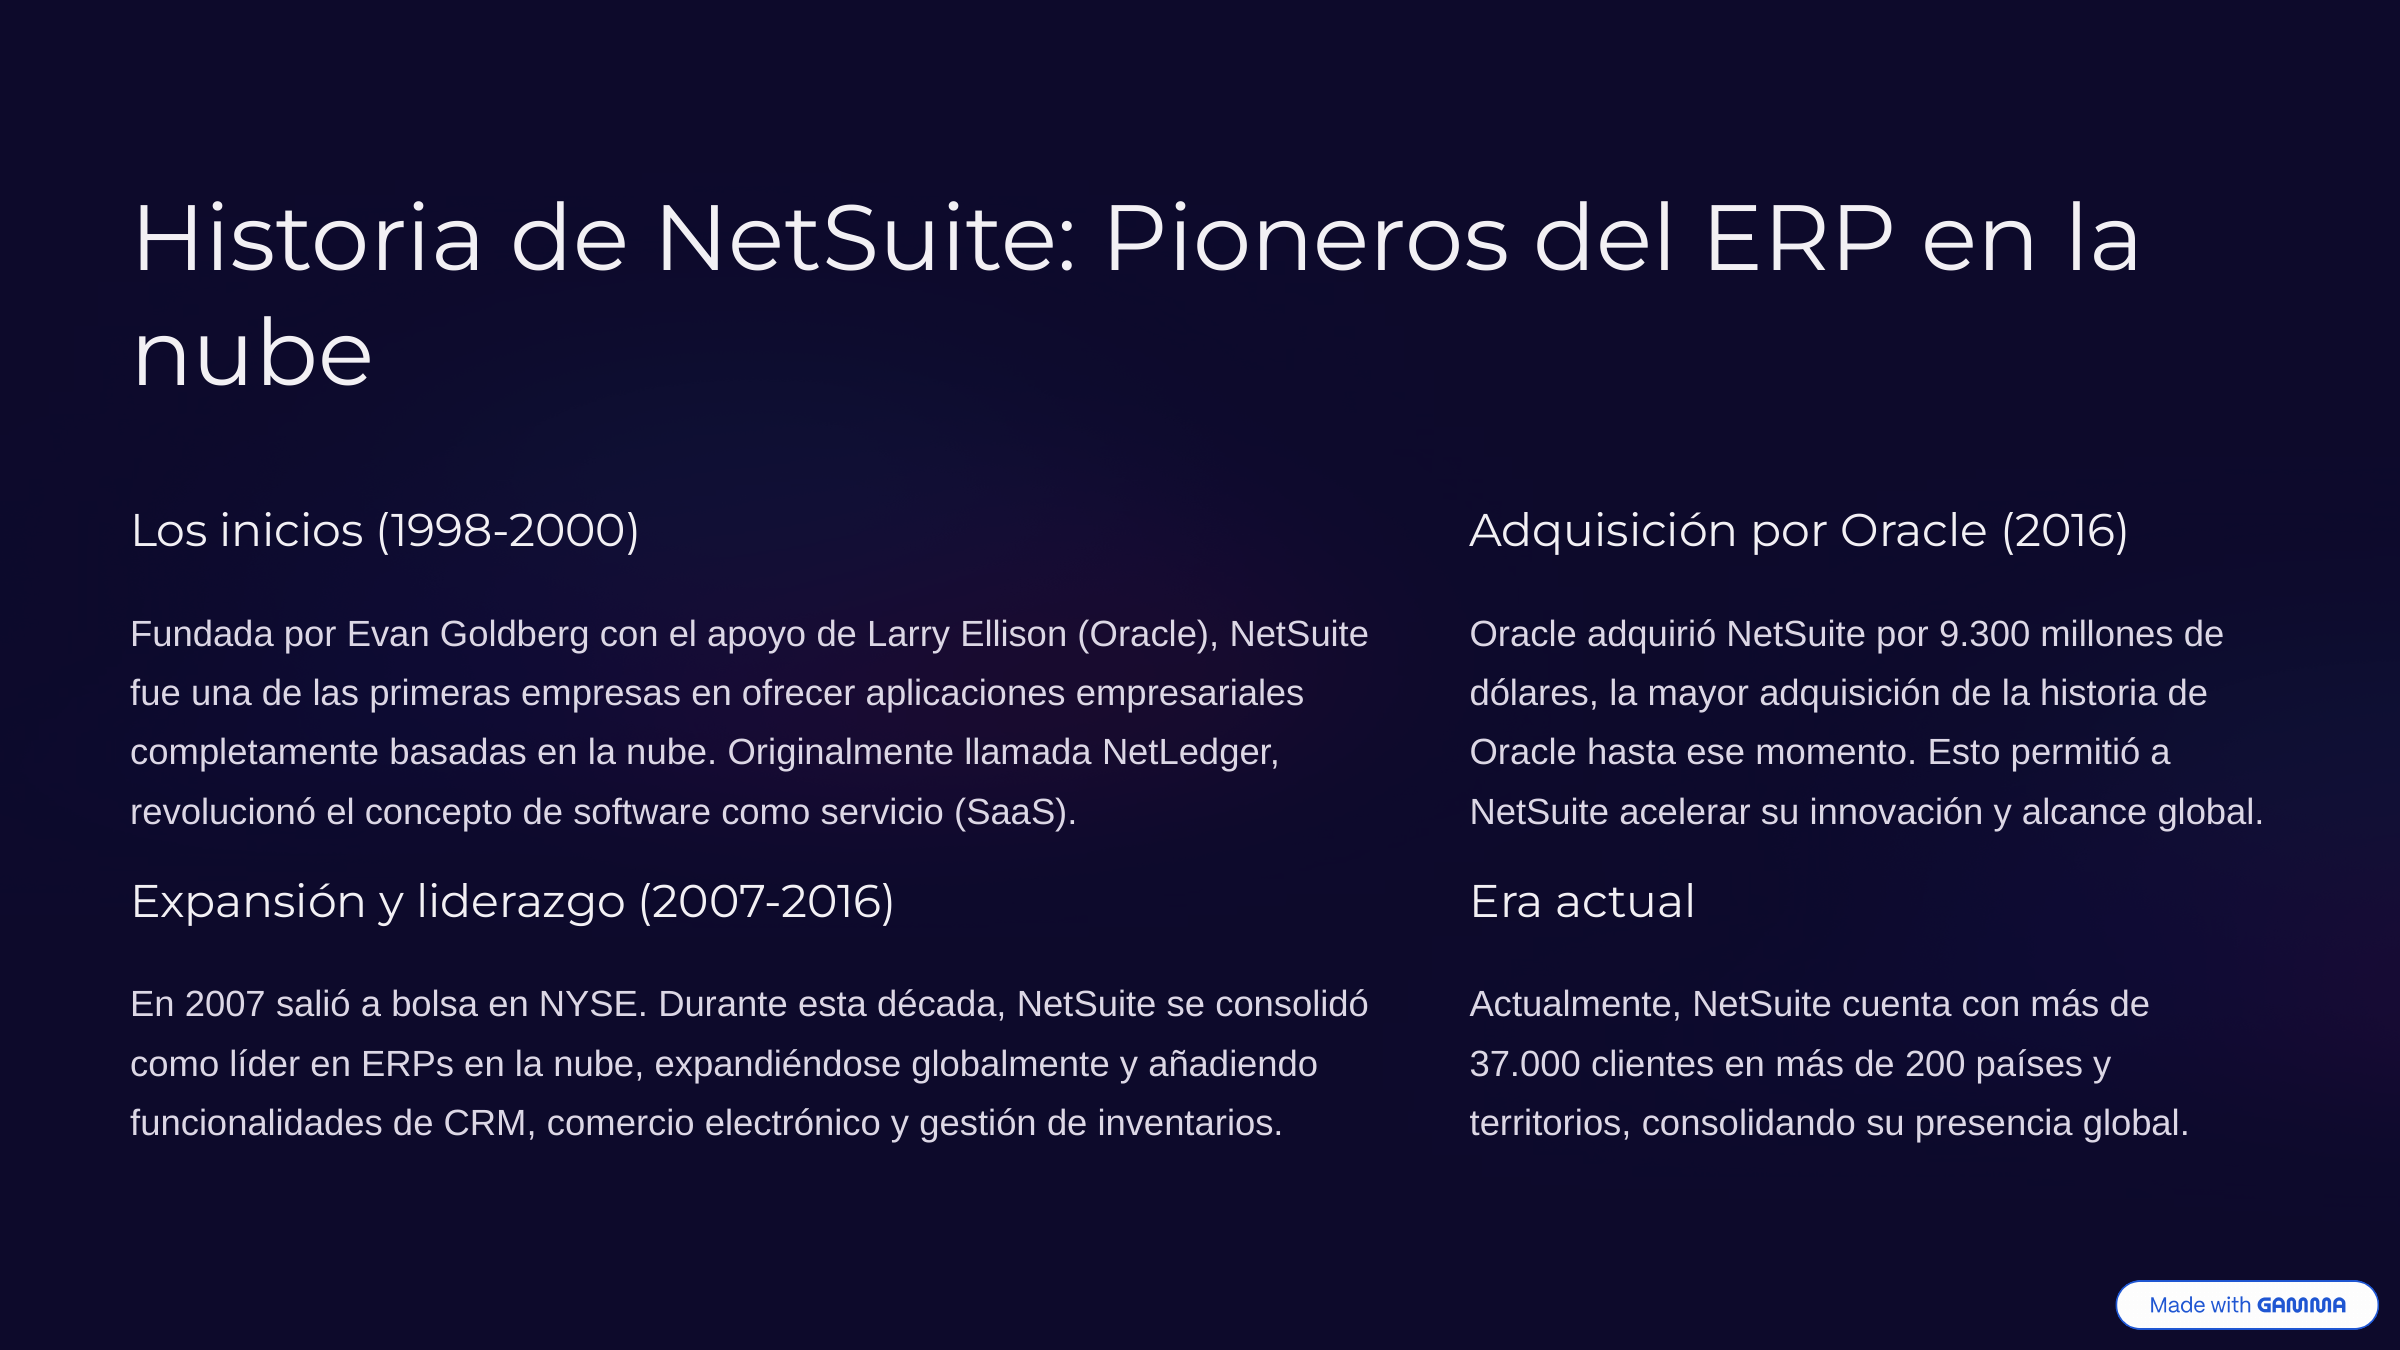

Historia de NetSuite: Pioneros del ERP en la nube
Los inicios (1998-2000)
Adquisición por Oracle (2016)
Fundada por Evan Goldberg con el apoyo de Larry Ellison (Oracle), NetSuite fue una de las primeras empresas en ofrecer aplicaciones empresariales completamente basadas en la nube. Originalmente llamada NetLedger, revolucionó el concepto de software como servicio (SaaS).
Oracle adquirió NetSuite por 9.300 millones de dólares, la mayor adquisición de la historia de Oracle hasta ese momento. Esto permitió a NetSuite acelerar su innovación y alcance global.
Expansión y liderazgo (2007-2016)
Era actual
En 2007 salió a bolsa en NYSE. Durante esta década, NetSuite se consolidó como líder en ERPs en la nube, expandiéndose globalmente y añadiendo funcionalidades de CRM, comercio electrónico y gestión de inventarios.
Actualmente, NetSuite cuenta con más de 37.000 clientes en más de 200 países y territorios, consolidando su presencia global.